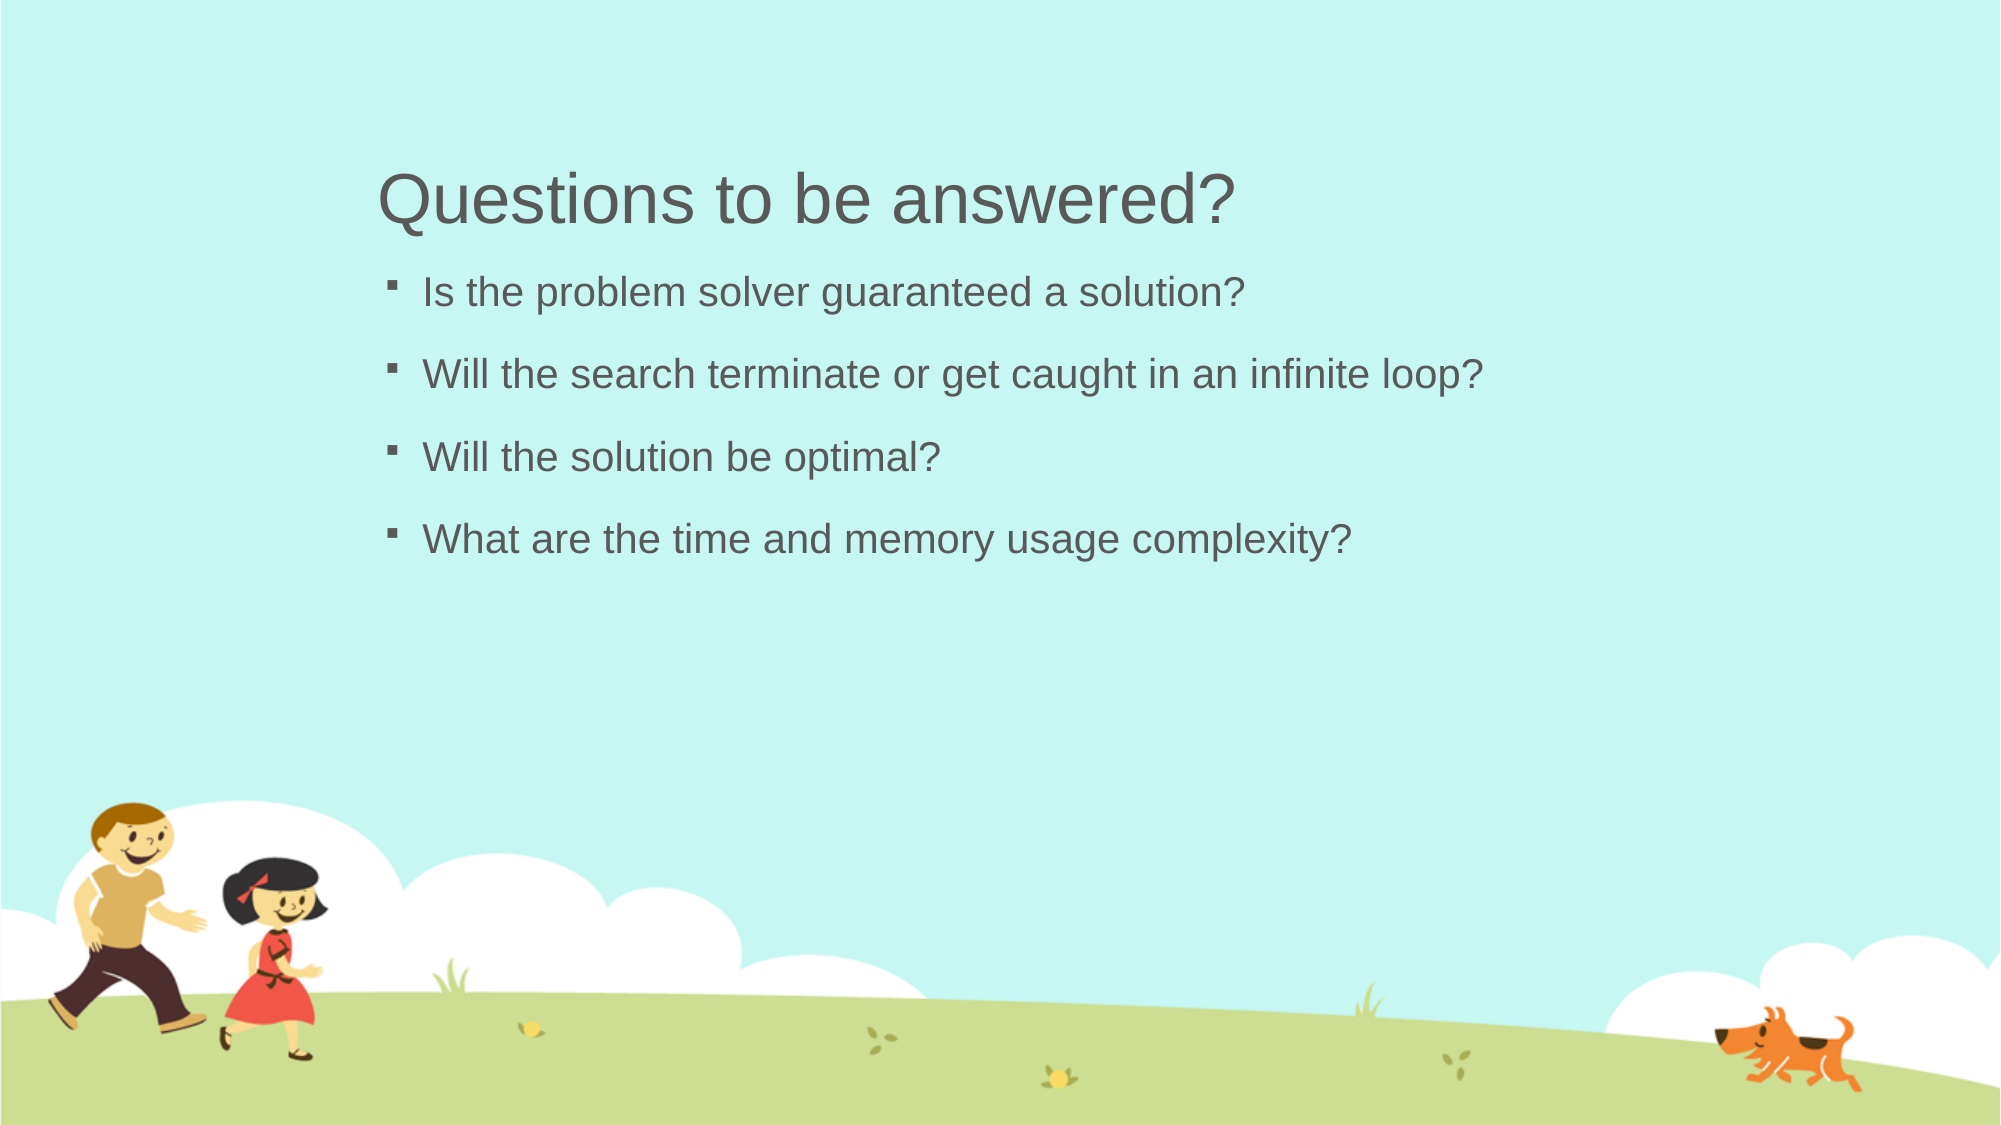

# Questions to be answered?
Is the problem solver guaranteed a solution?
Will the search terminate or get caught in an infinite loop?
Will the solution be optimal?
What are the time and memory usage complexity?